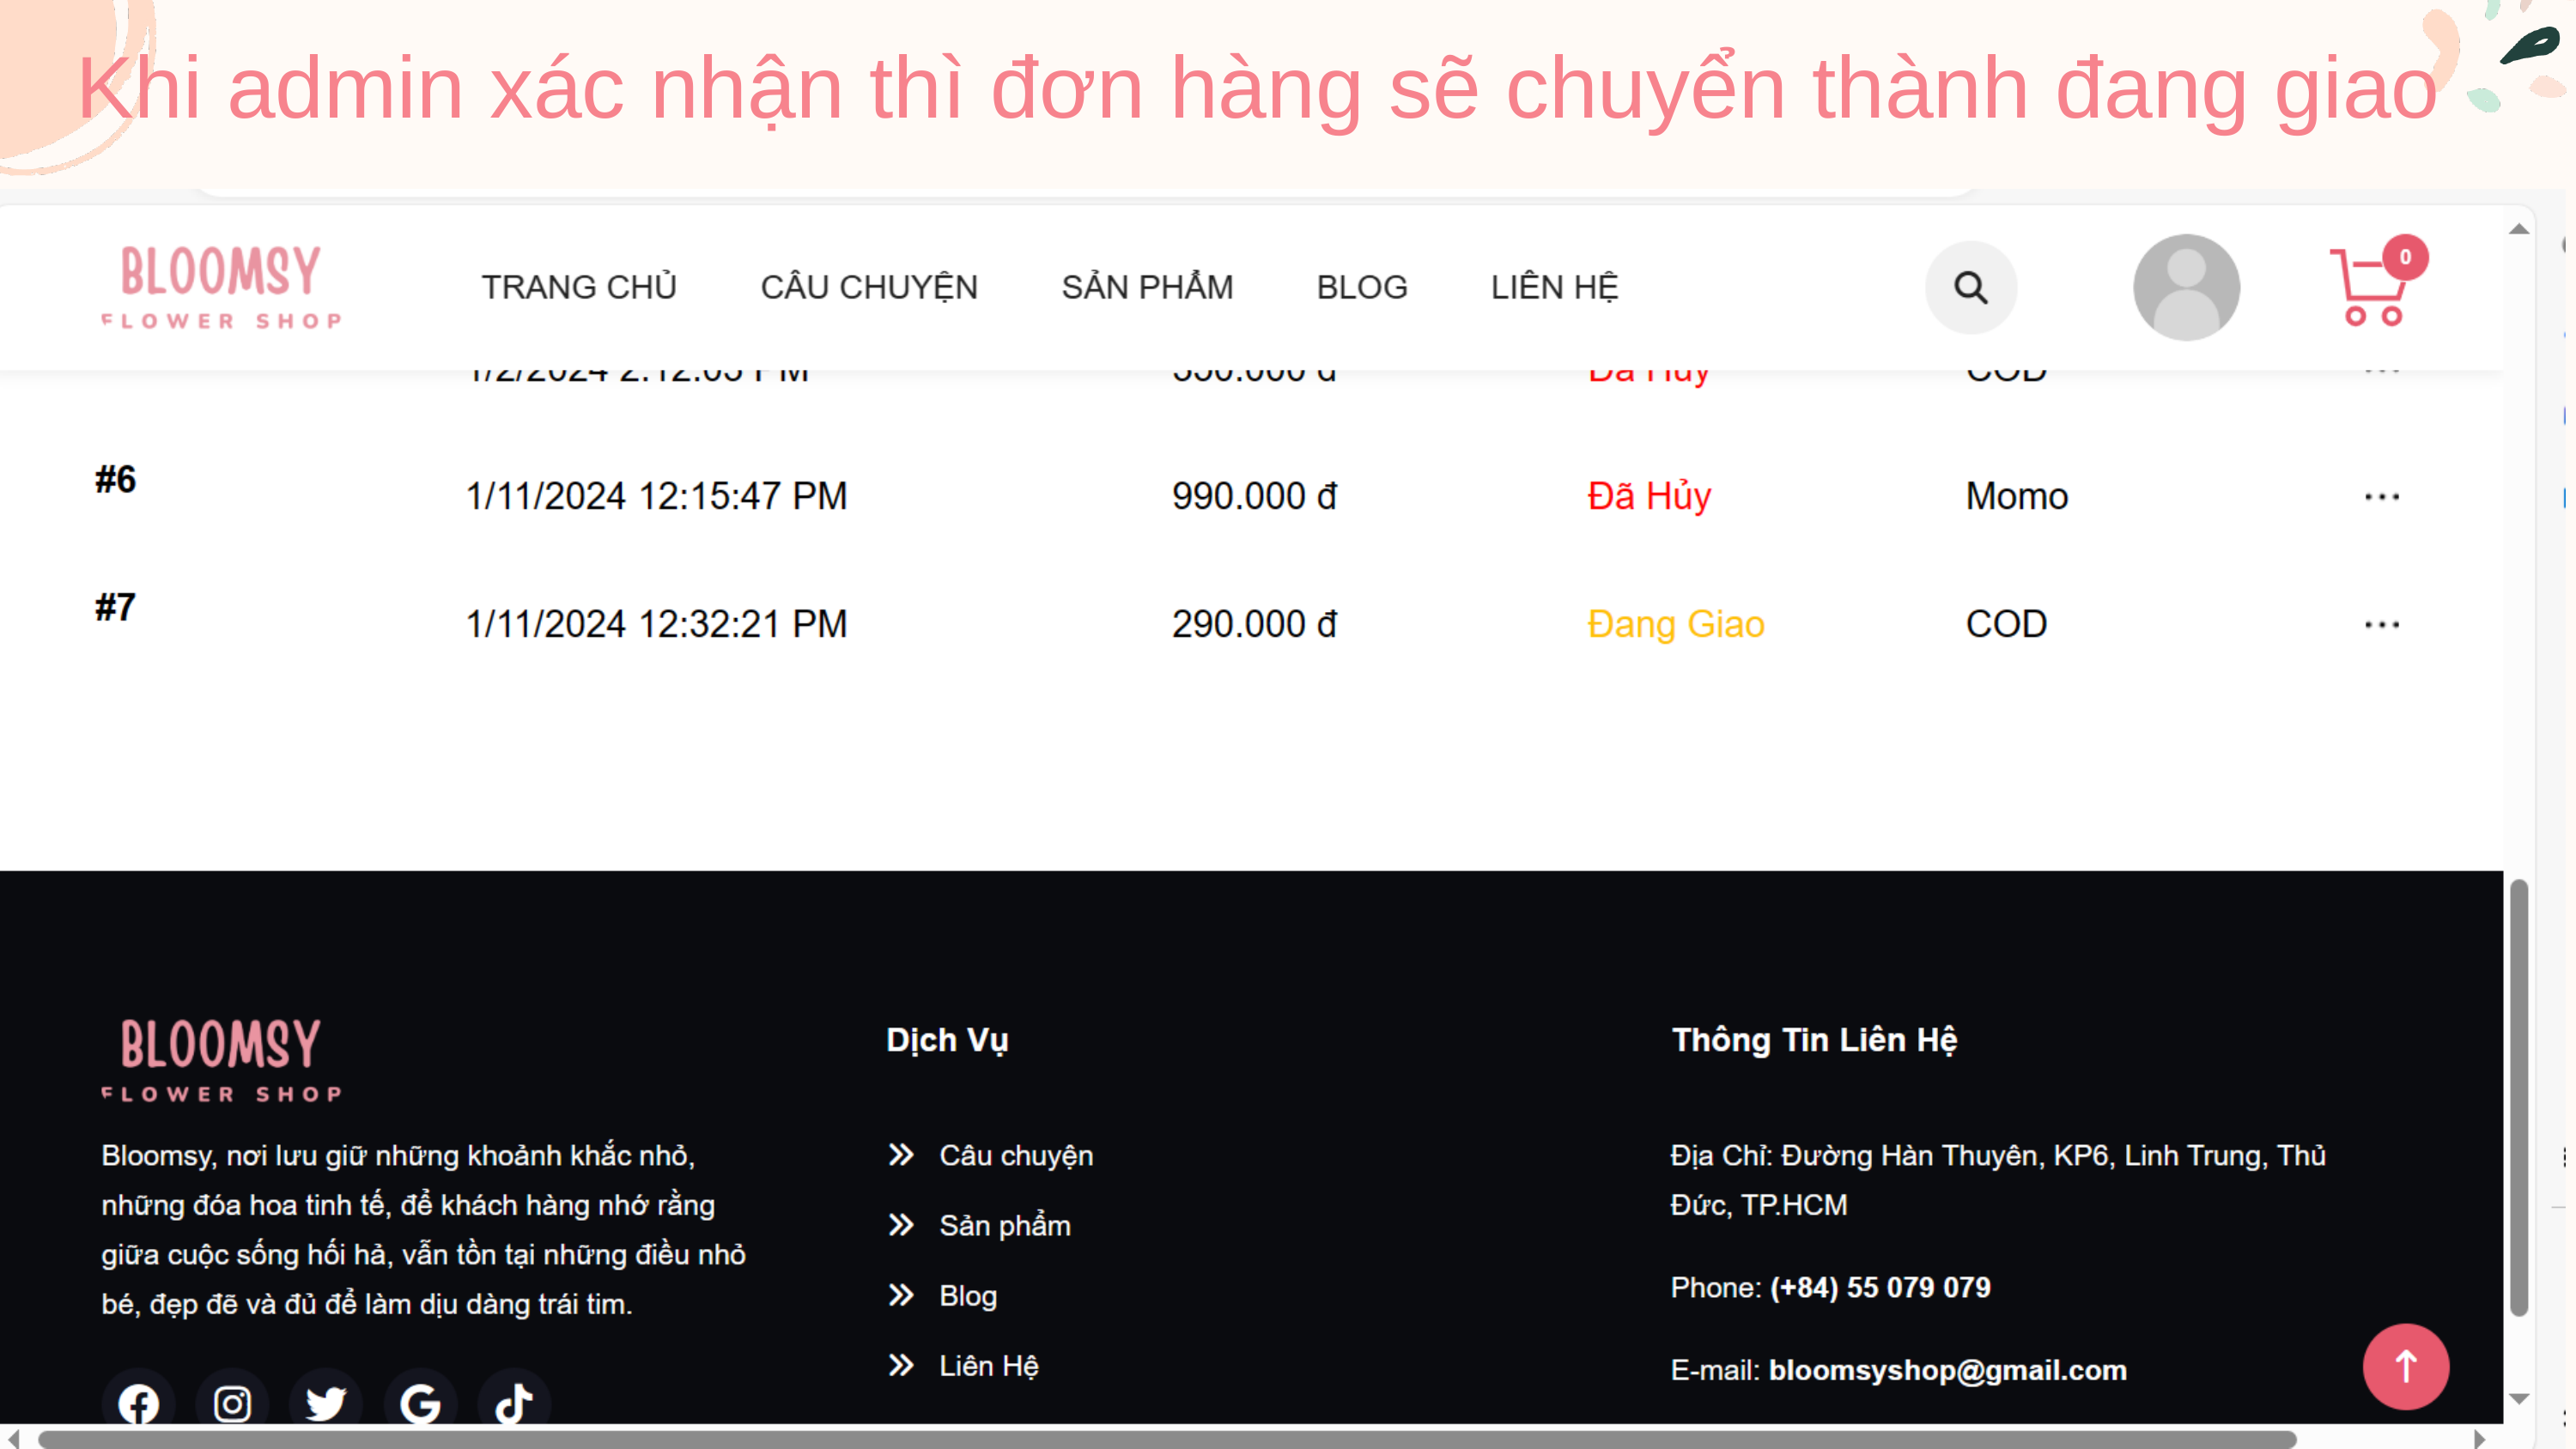

Khi admin xác nhận thì đơn hàng sẽ chuyển thành đang giao